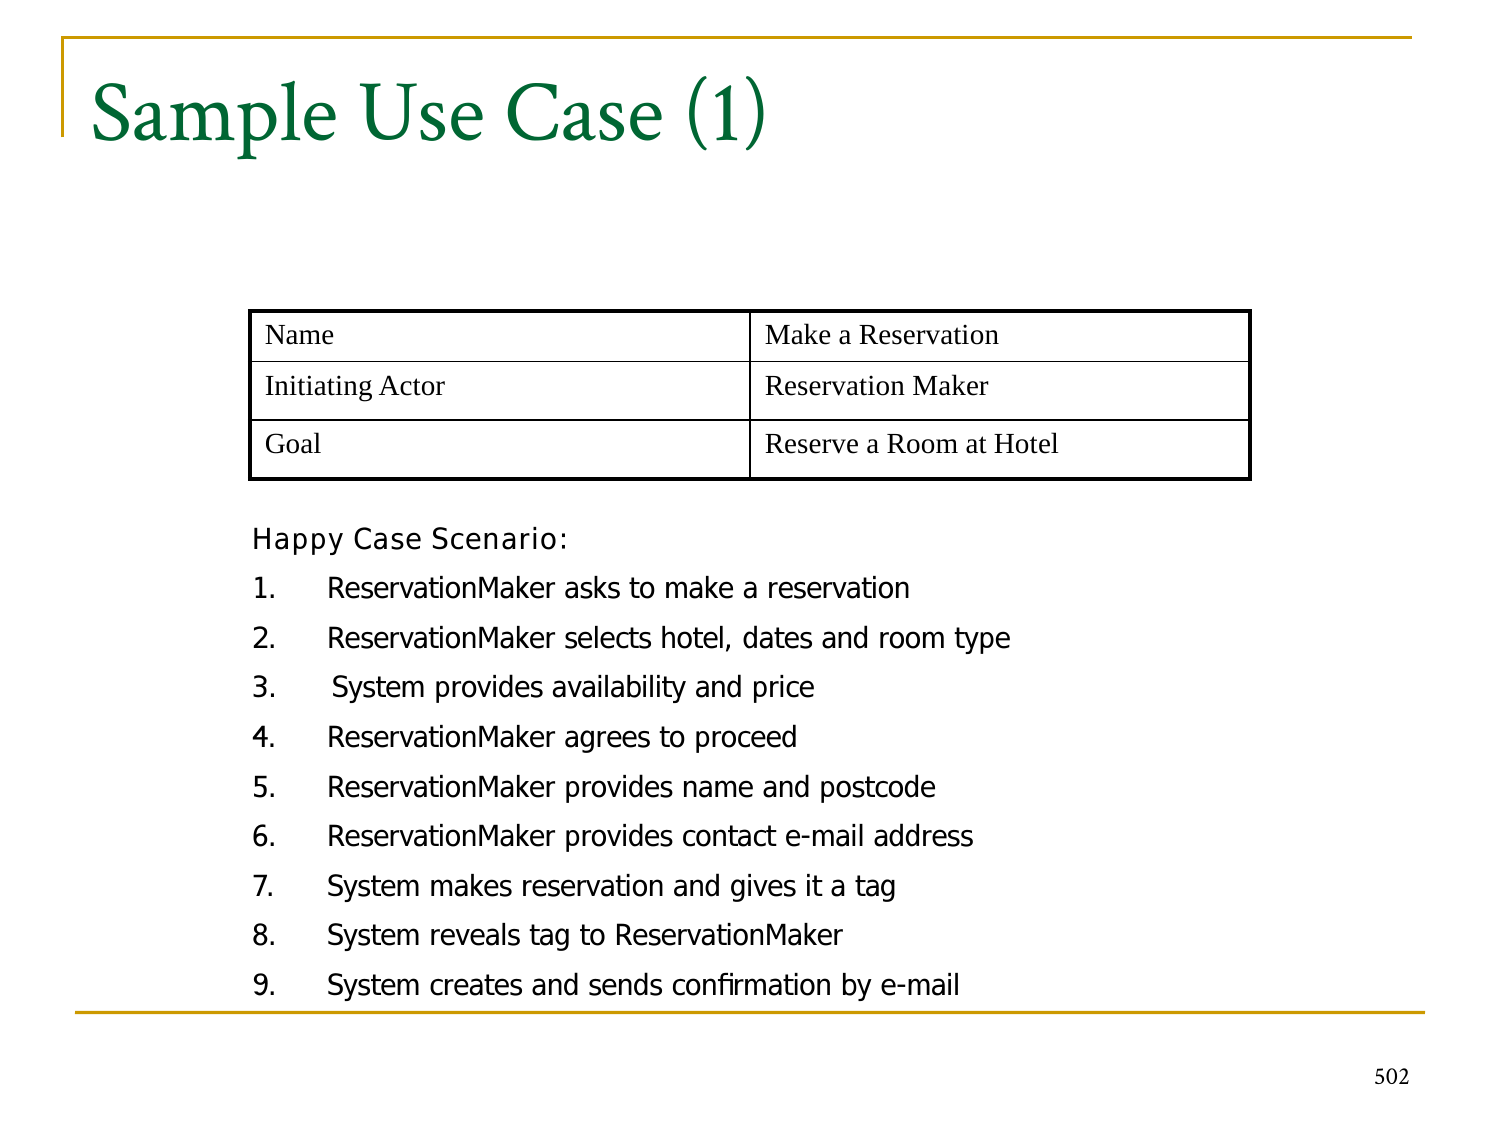

# Sample Use Case (1)
| Name | Make a Reservation |
| --- | --- |
| Initiating Actor | Reservation Maker |
| Goal | Reserve a Room at Hotel |
Happy Case Scenario:
ReservationMaker asks to make a reservation
ReservationMaker selects hotel, dates and room type
3.      System provides availability and price
ReservationMaker agrees to proceed
ReservationMaker provides name and postcode
ReservationMaker provides contact e-mail address
System makes reservation and gives it a tag
System reveals tag to ReservationMaker
System creates and sends confirmation by e-mail
502